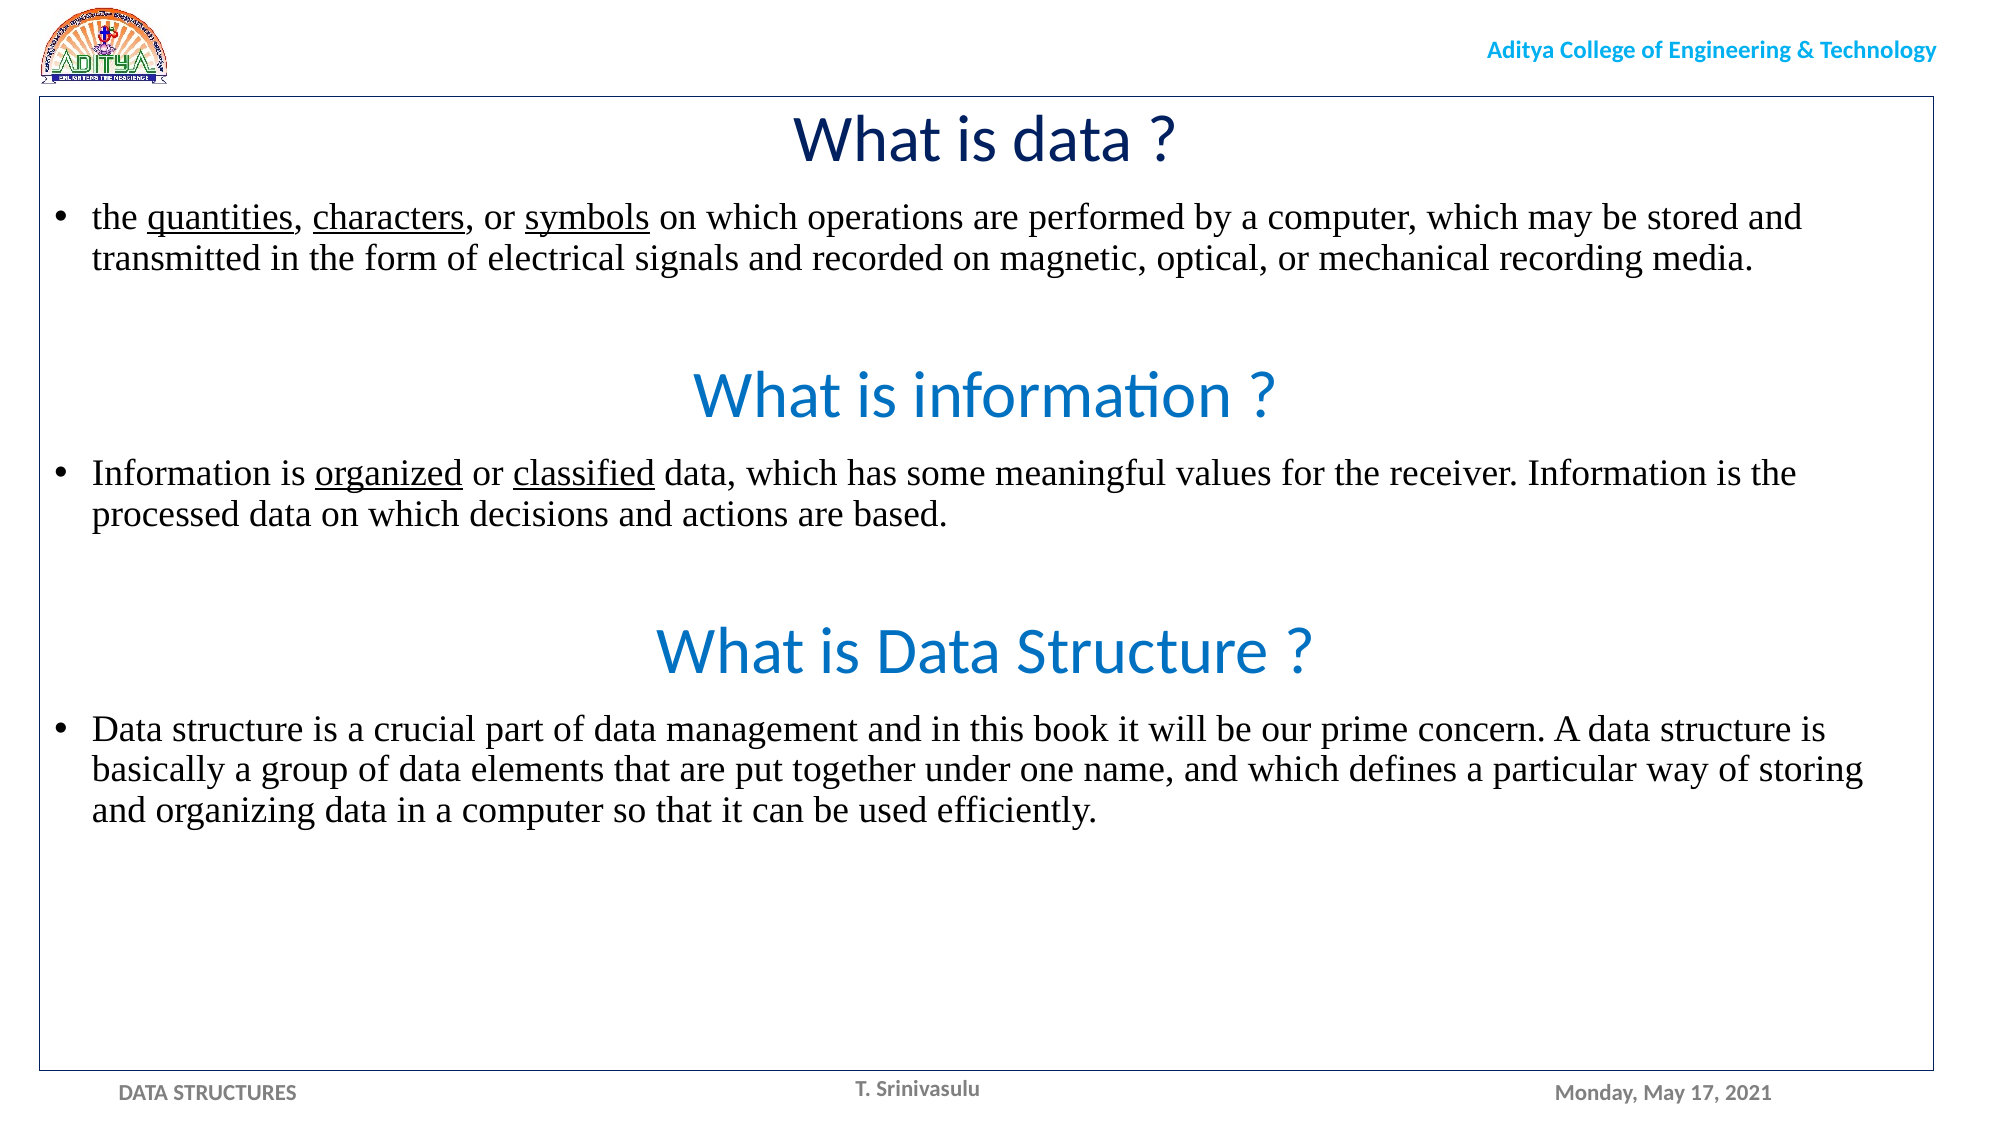

What is data ?
the quantities, characters, or symbols on which operations are performed by a computer, which may be stored and transmitted in the form of electrical signals and recorded on magnetic, optical, or mechanical recording media.

What is information ?
Information is organized or classified data, which has some meaningful values for the receiver. Information is the processed data on which decisions and actions are based.

What is Data Structure ?
Data structure is a crucial part of data management and in this book it will be our prime concern. A data structure is basically a group of data elements that are put together under one name, and which defines a particular way of storing and organizing data in a computer so that it can be used efficiently.
T. Srinivasulu
Monday, May 17, 2021